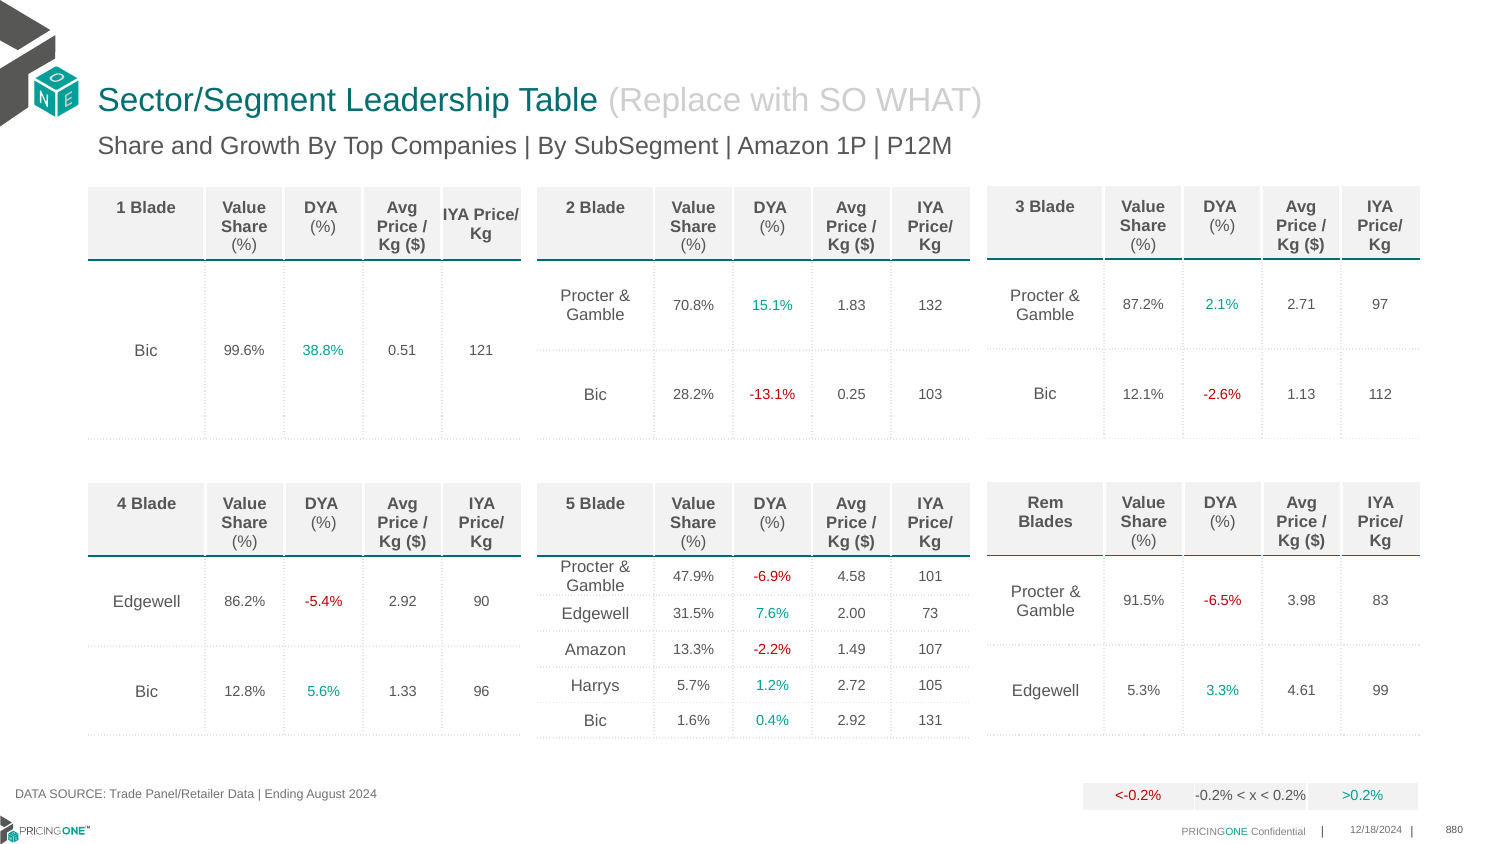

# Sector/Segment Leadership Table (Replace with SO WHAT)
Share and Growth By Top Companies | By SubSegment | Amazon 1P | P12M
| 3 Blade | Value Share (%) | DYA (%) | Avg Price /Kg ($) | IYA Price/Kg |
| --- | --- | --- | --- | --- |
| Procter & Gamble | 87.2% | 2.1% | 2.71 | 97 |
| Bic | 12.1% | -2.6% | 1.13 | 112 |
| 1 Blade | Value Share (%) | DYA (%) | Avg Price /Kg ($) | IYA Price/ Kg |
| --- | --- | --- | --- | --- |
| Bic | 99.6% | 38.8% | 0.51 | 121 |
| 2 Blade | Value Share (%) | DYA (%) | Avg Price /Kg ($) | IYA Price/Kg |
| --- | --- | --- | --- | --- |
| Procter & Gamble | 70.8% | 15.1% | 1.83 | 132 |
| Bic | 28.2% | -13.1% | 0.25 | 103 |
| Rem Blades | Value Share (%) | DYA (%) | Avg Price /Kg ($) | IYA Price/Kg |
| --- | --- | --- | --- | --- |
| Procter & Gamble | 91.5% | -6.5% | 3.98 | 83 |
| Edgewell | 5.3% | 3.3% | 4.61 | 99 |
| 4 Blade | Value Share (%) | DYA (%) | Avg Price /Kg ($) | IYA Price/Kg |
| --- | --- | --- | --- | --- |
| Edgewell | 86.2% | -5.4% | 2.92 | 90 |
| Bic | 12.8% | 5.6% | 1.33 | 96 |
| 5 Blade | Value Share (%) | DYA (%) | Avg Price /Kg ($) | IYA Price/Kg |
| --- | --- | --- | --- | --- |
| Procter & Gamble | 47.9% | -6.9% | 4.58 | 101 |
| Edgewell | 31.5% | 7.6% | 2.00 | 73 |
| Amazon | 13.3% | -2.2% | 1.49 | 107 |
| Harrys | 5.7% | 1.2% | 2.72 | 105 |
| Bic | 1.6% | 0.4% | 2.92 | 131 |
DATA SOURCE: Trade Panel/Retailer Data | Ending August 2024
| <-0.2% | -0.2% < x < 0.2% | >0.2% |
| --- | --- | --- |

12/18/2024
880